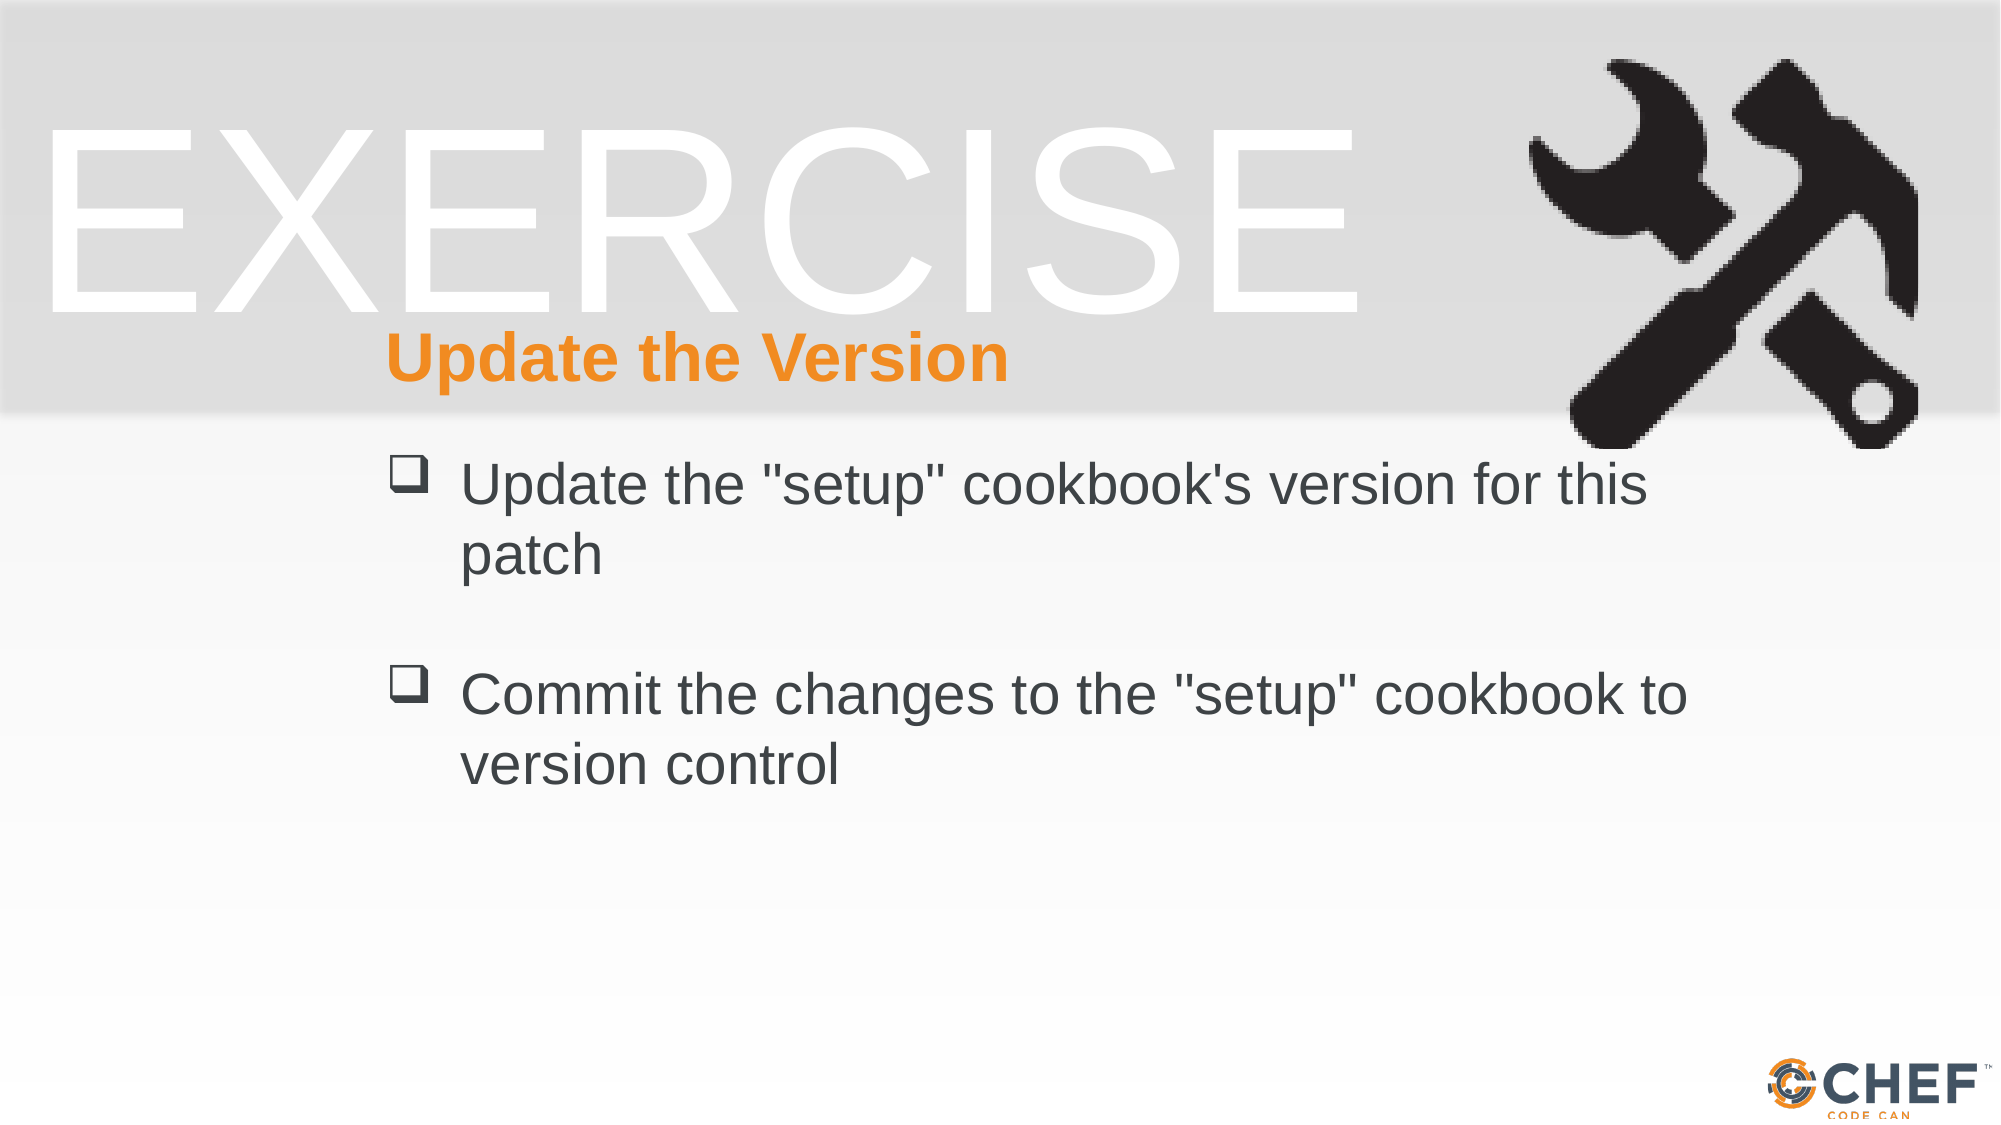

# Update the Version
Update the "setup" cookbook's version for this patch

Commit the changes to the "setup" cookbook to version control